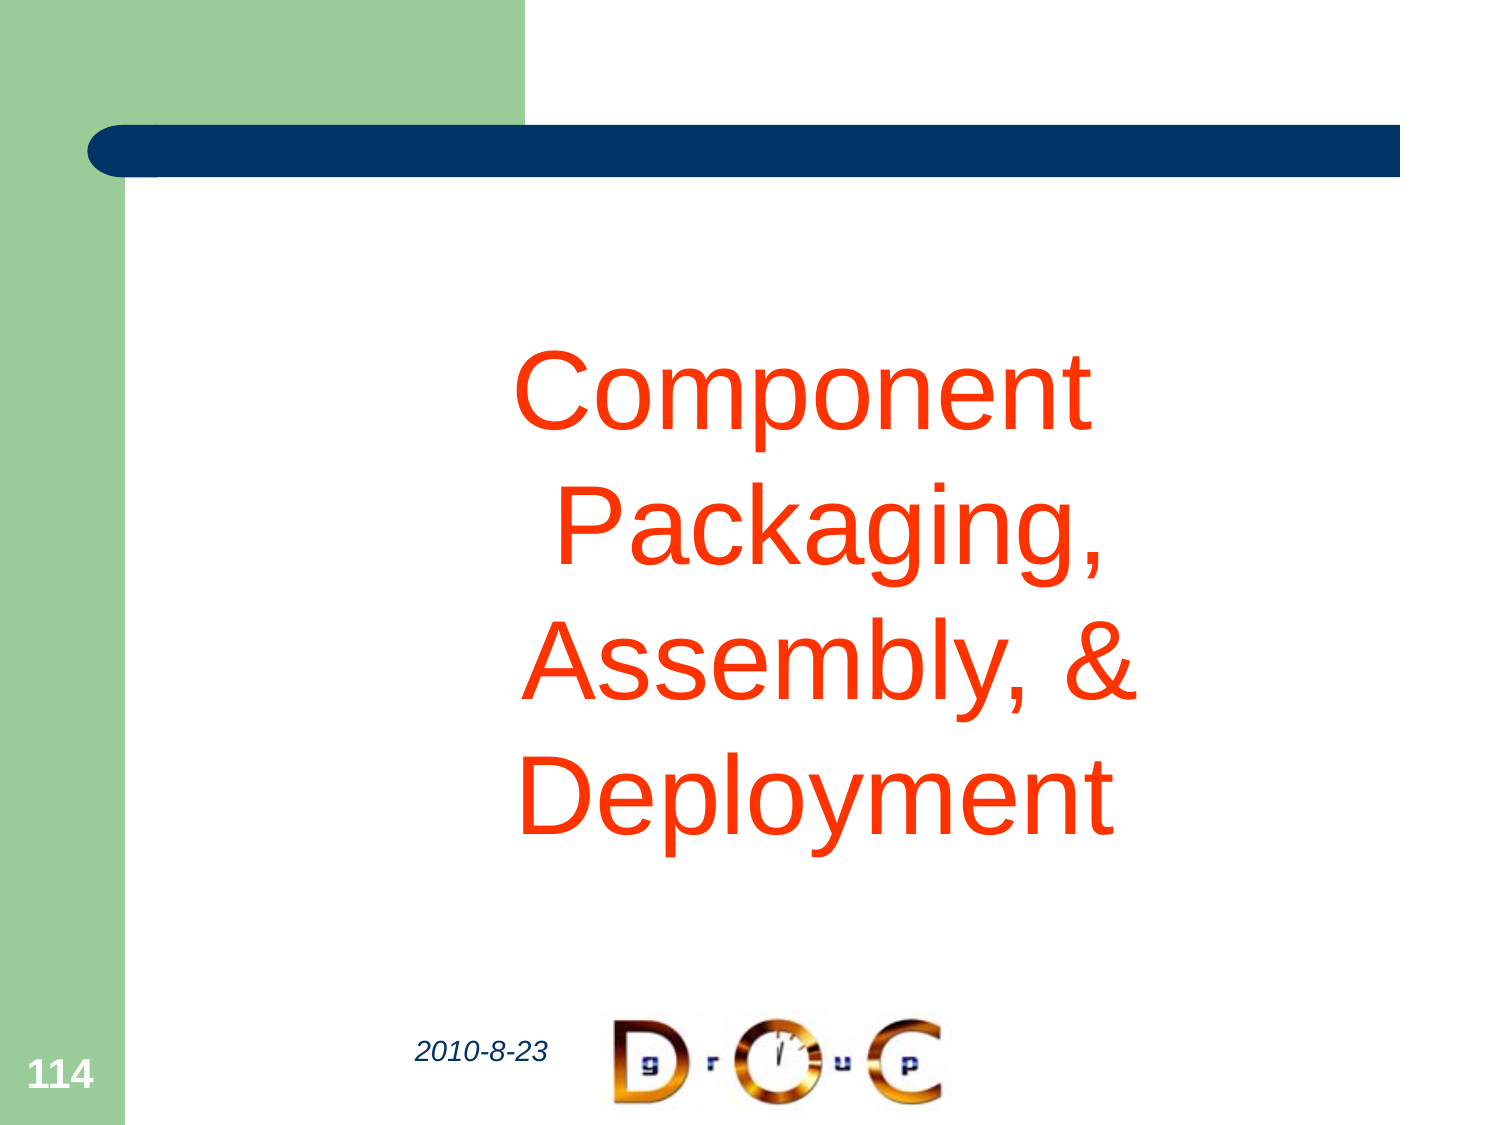

Component Packaging, Assembly, & Deployment
114
2010-8-23